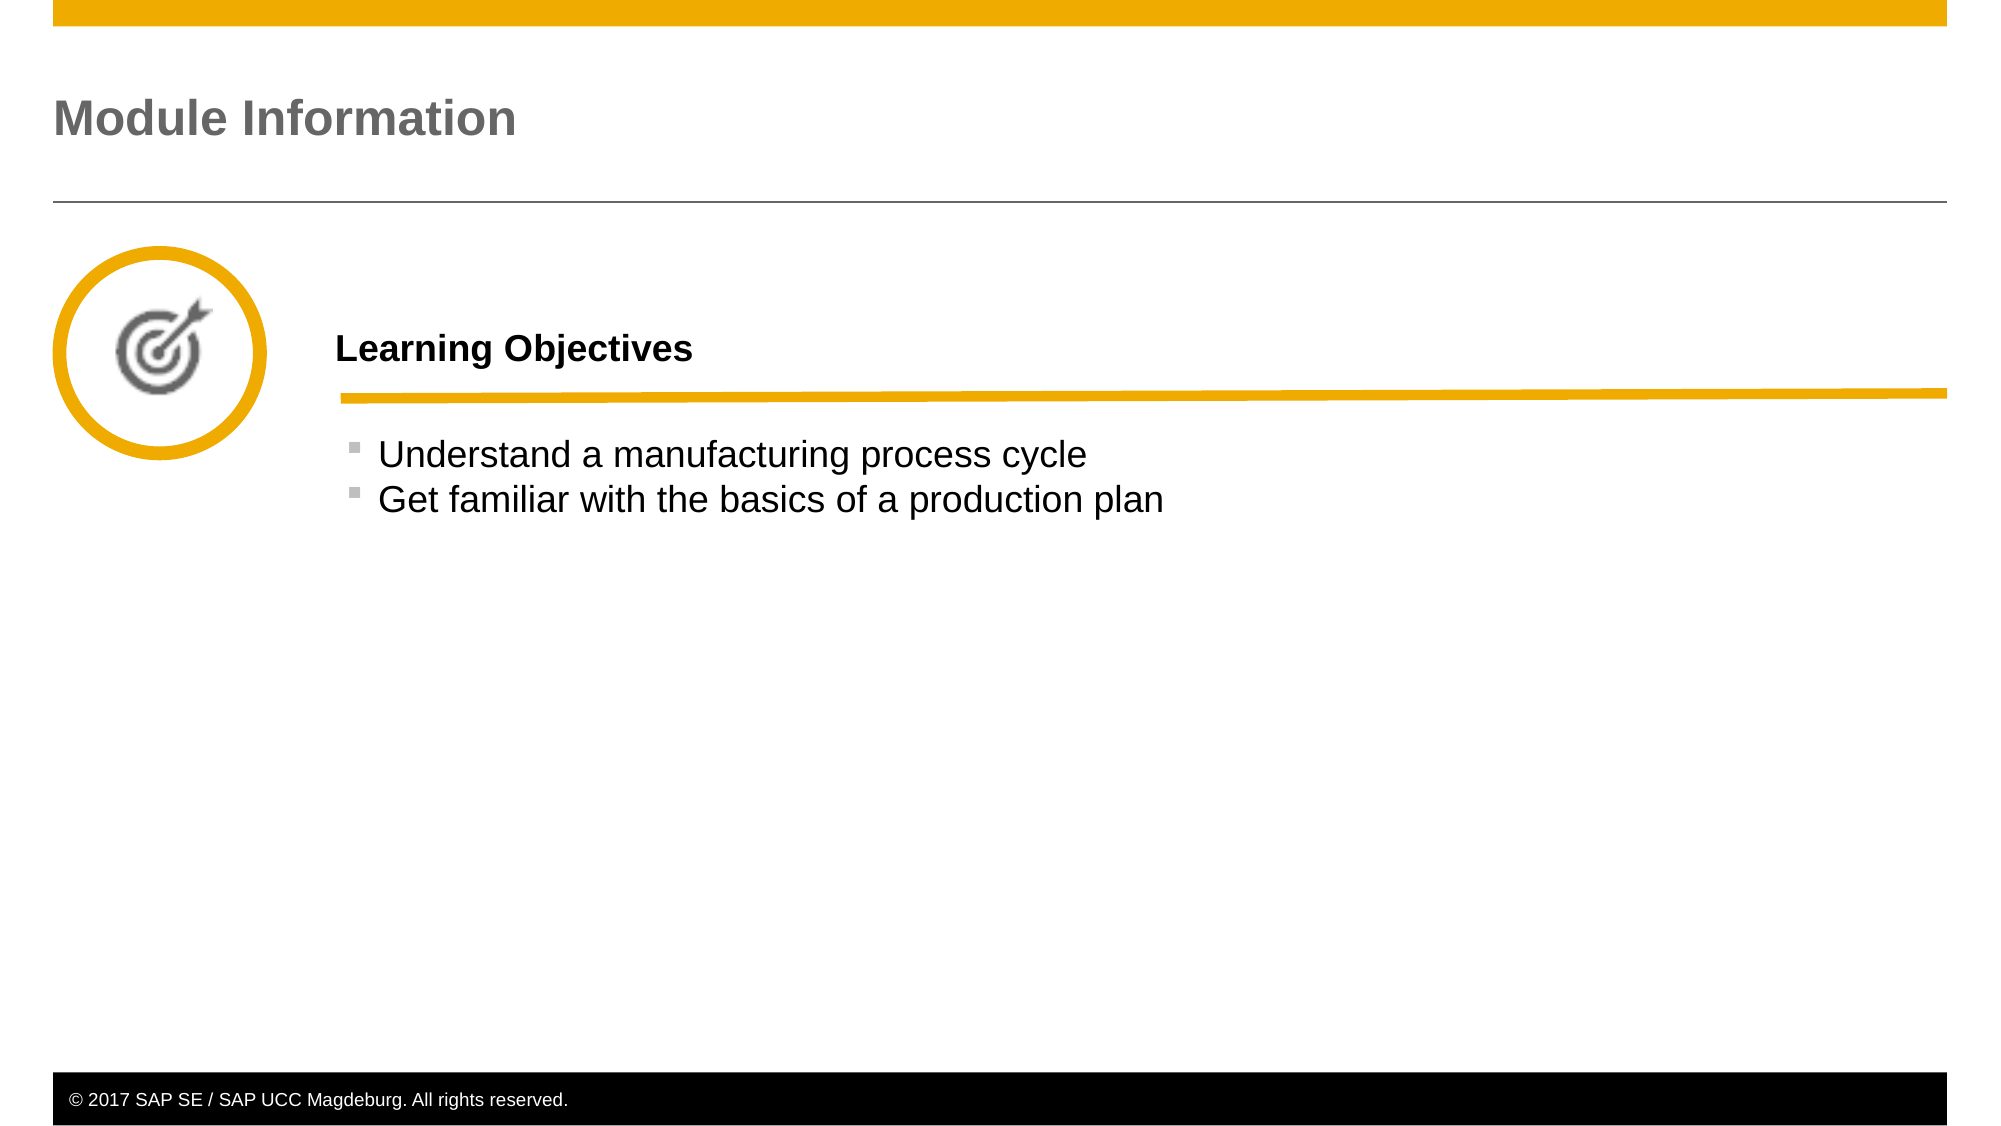

Understand a manufacturing process cycle
Get familiar with the basics of a production plan